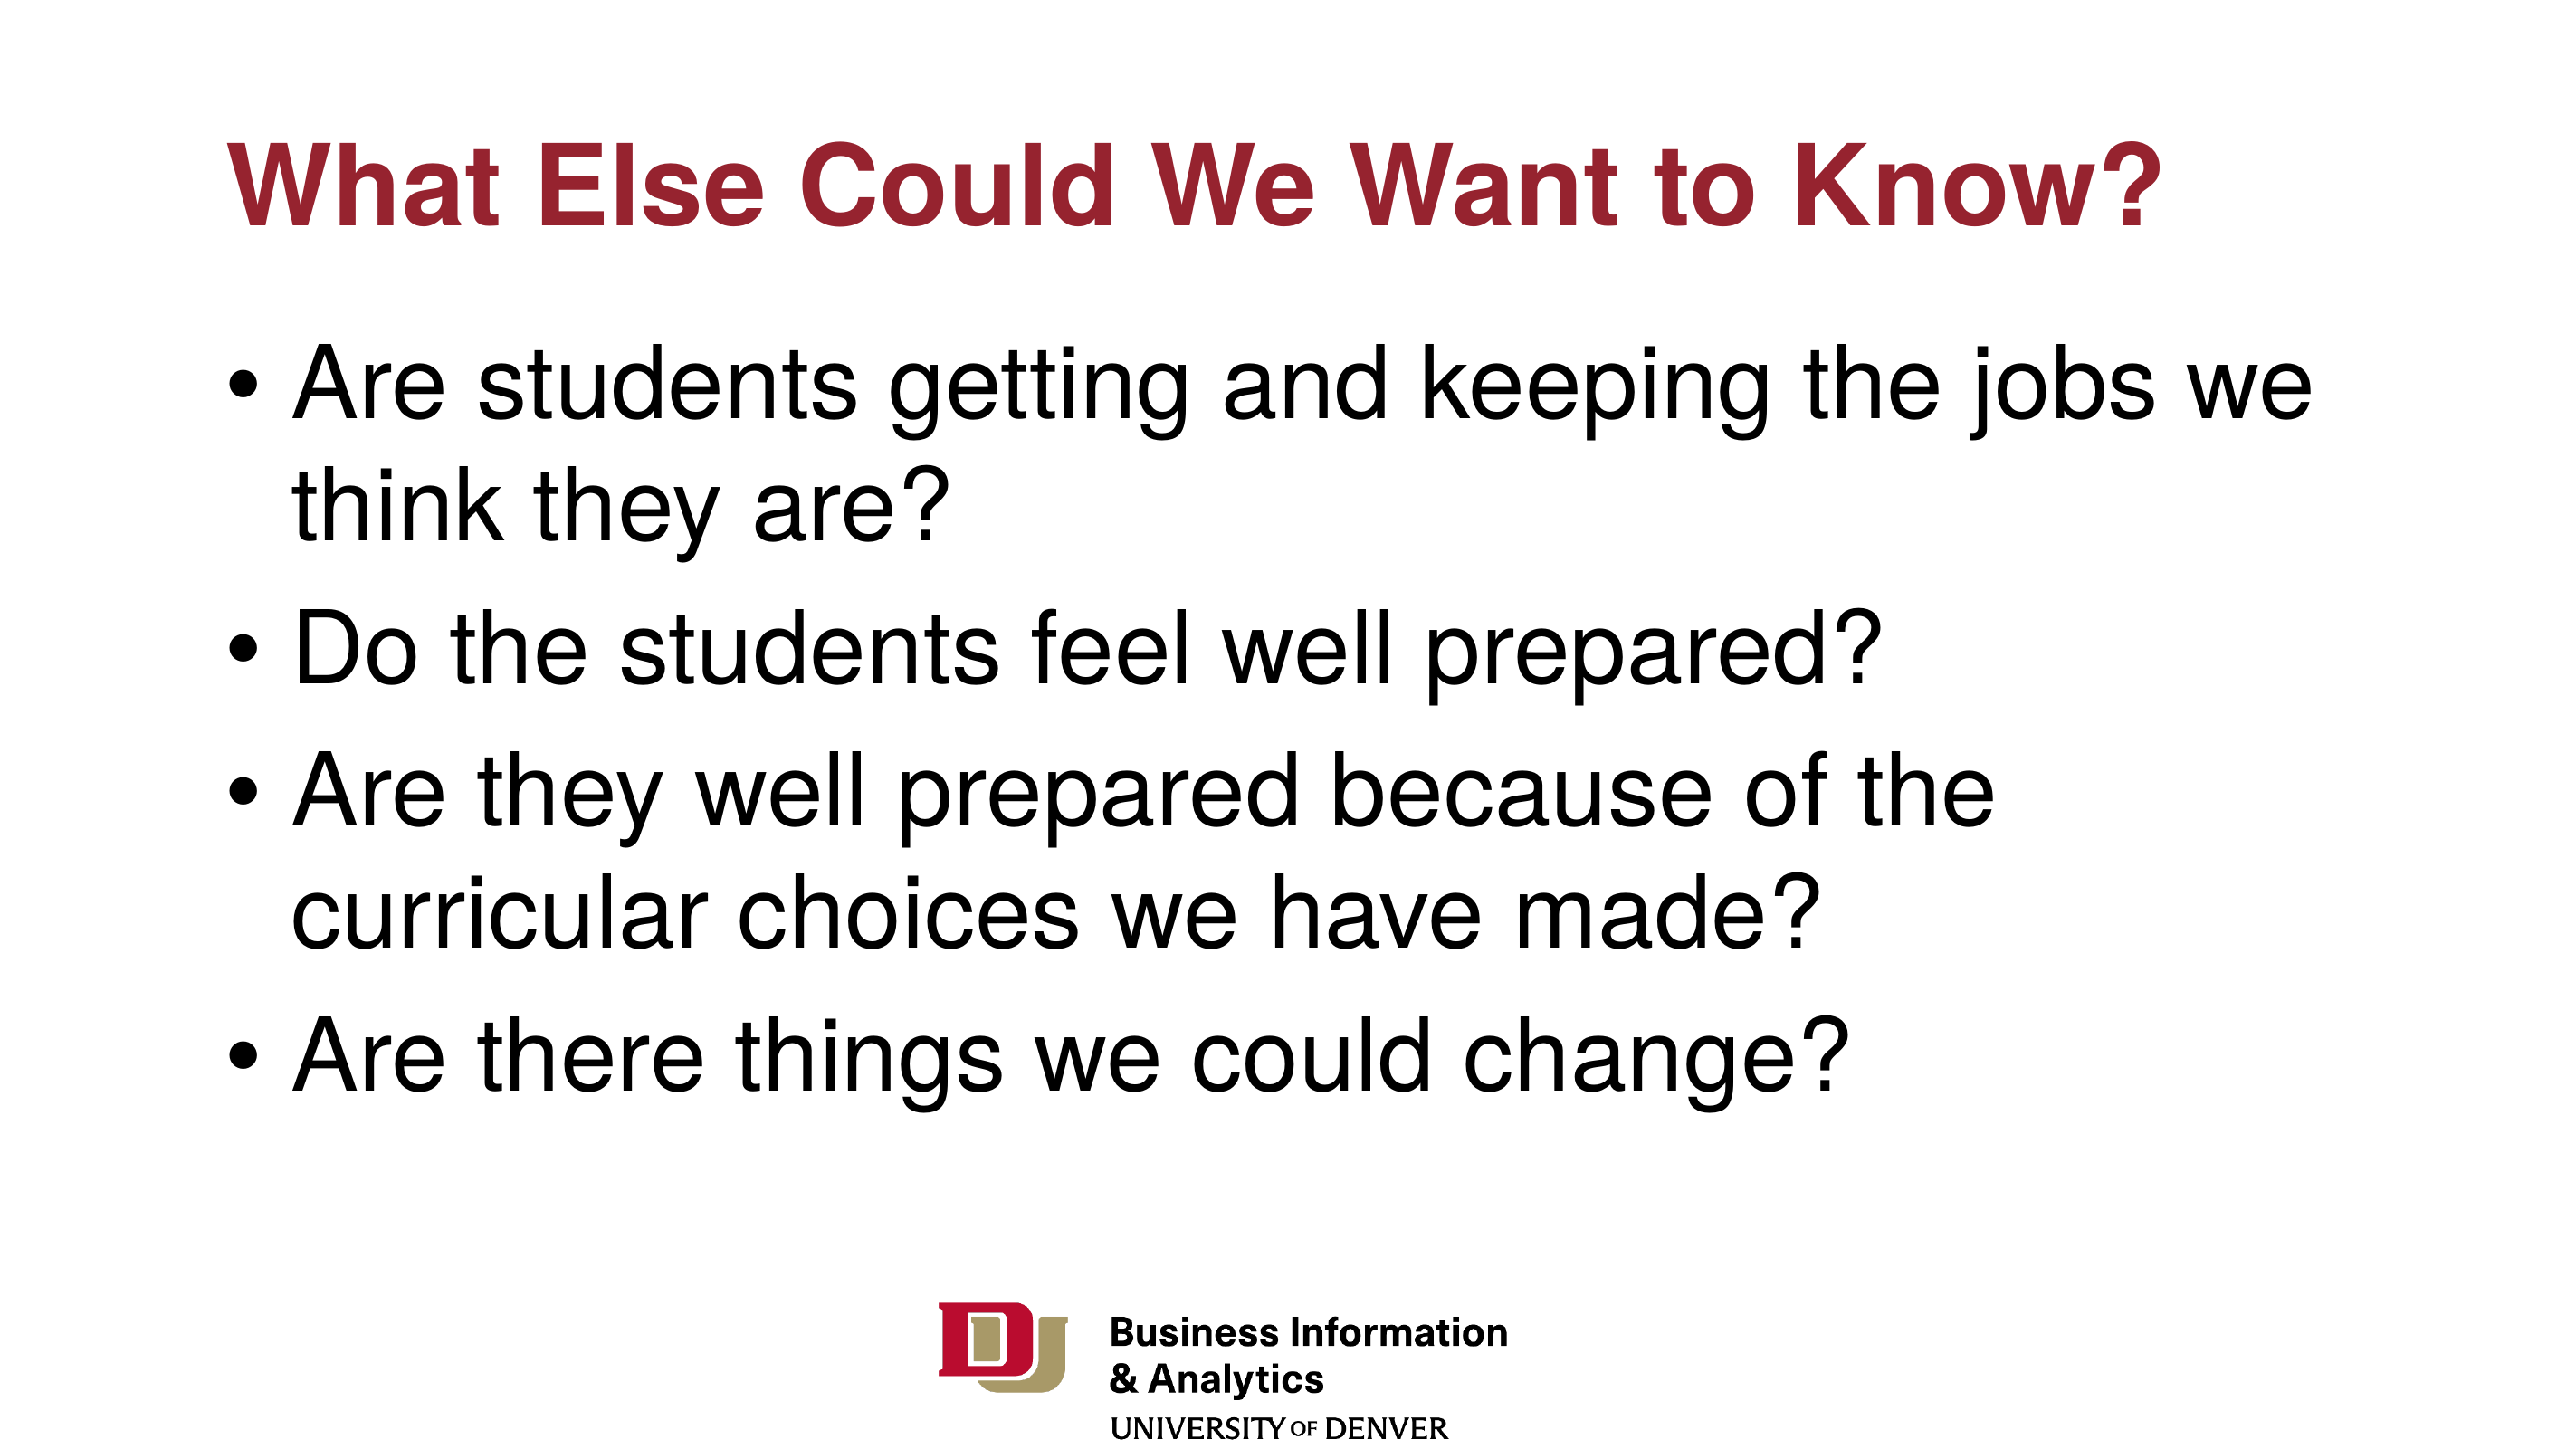

# What Else Could We Want to Know?
Are students getting and keeping the jobs we think they are?
Do the students feel well prepared?
Are they well prepared because of the curricular choices we have made?
Are there things we could change?